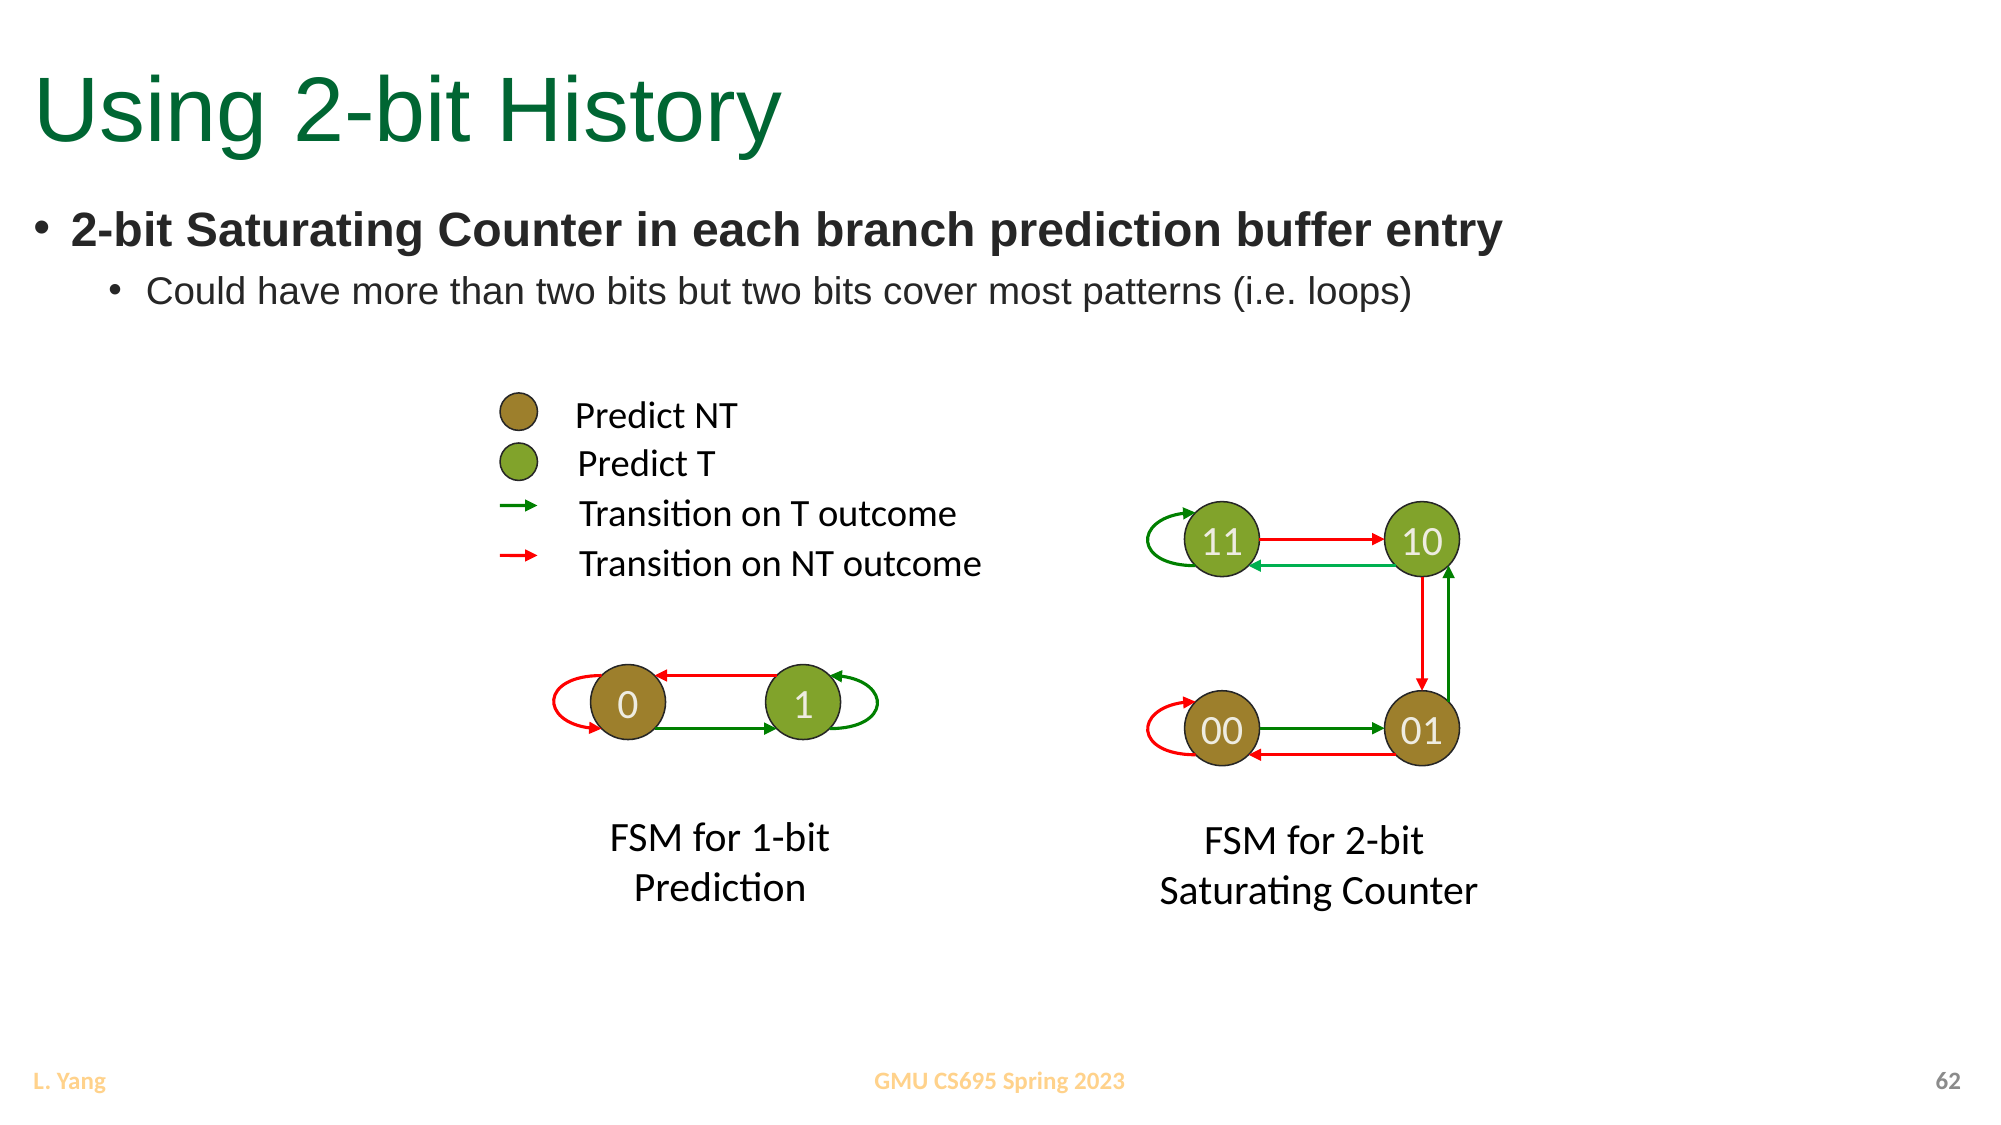

# Using 2-bit History
2-bit Saturating Counter in each branch prediction buffer entry
Could have more than two bits but two bits cover most patterns (i.e. loops)

Predict NT

Predict T

Transition on T outcome
11
10

Transition on NT outcome

0
1
00
01
FSM for 1-bit
Prediction
FSM for 2-bit
Saturating Counter
62
GMU CS695 Spring 2023
L. Yang